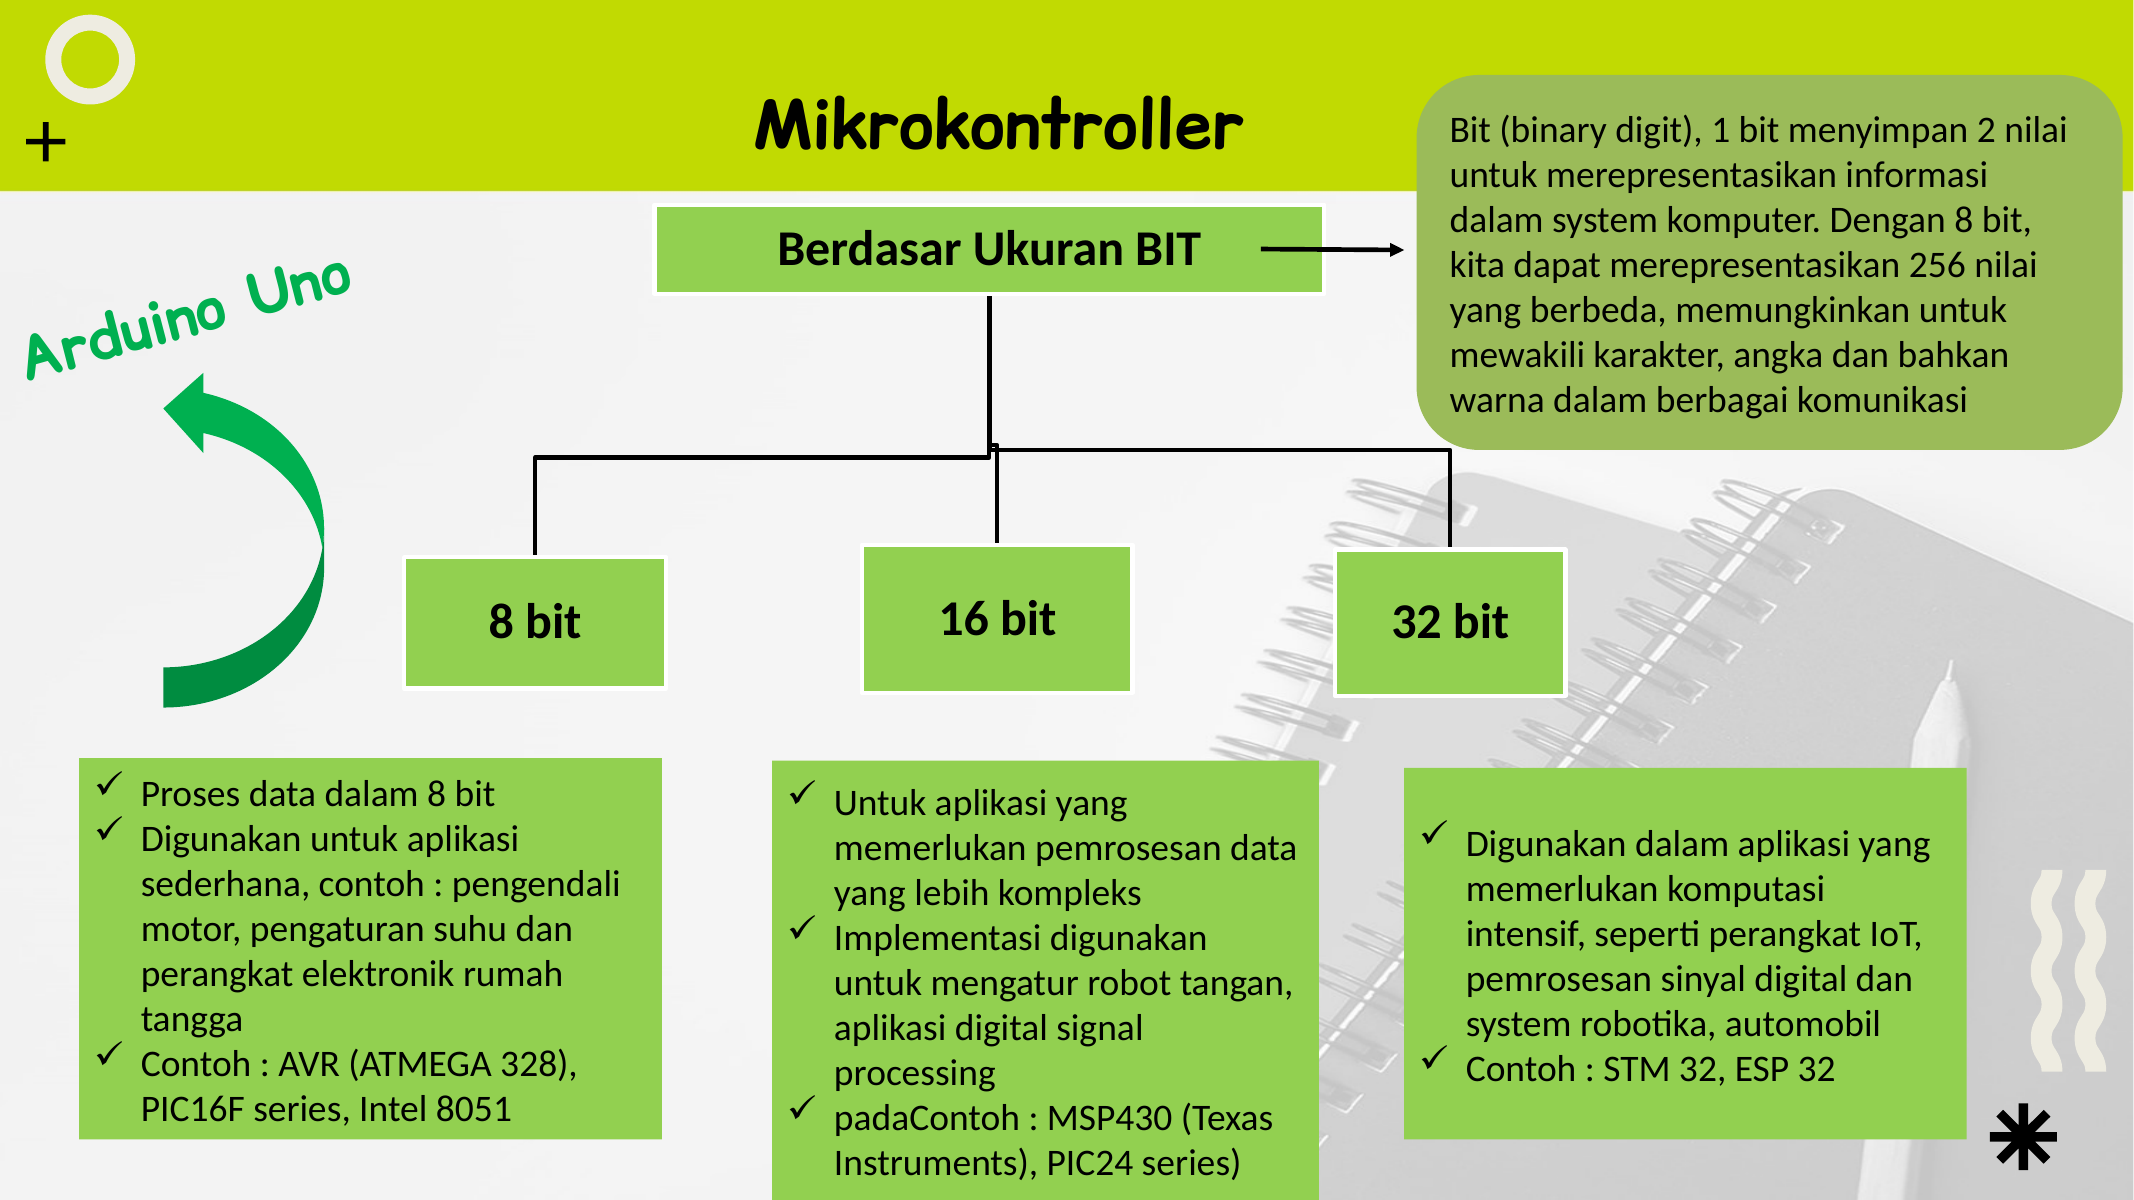

Mikrokontroller
Bit (binary digit), 1 bit menyimpan 2 nilai
untuk merepresentasikan informasi dalam system komputer. Dengan 8 bit, kita dapat merepresentasikan 256 nilai yang berbeda, memungkinkan untuk mewakili karakter, angka dan bahkan warna dalam berbagai komunikasi
Berdasar Ukuran BIT
8 bit
16 bit
32 bit
Arduino Uno

Proses data dalam 8 bit
Digunakan untuk aplikasi sederhana, contoh : pengendali motor, pengaturan suhu dan perangkat elektronik rumah tangga
Contoh : AVR (ATMEGA 328), PIC16F series, Intel 8051
Untuk aplikasi yang memerlukan pemrosesan data yang lebih kompleks
Implementasi digunakan untuk mengatur robot tangan, aplikasi digital signal processing
padaContoh : MSP430 (Texas Instruments), PIC24 series)
Digunakan dalam aplikasi yang memerlukan komputasi intensif, seperti perangkat IoT, pemrosesan sinyal digital dan system robotika, automobil
Contoh : STM 32, ESP 32